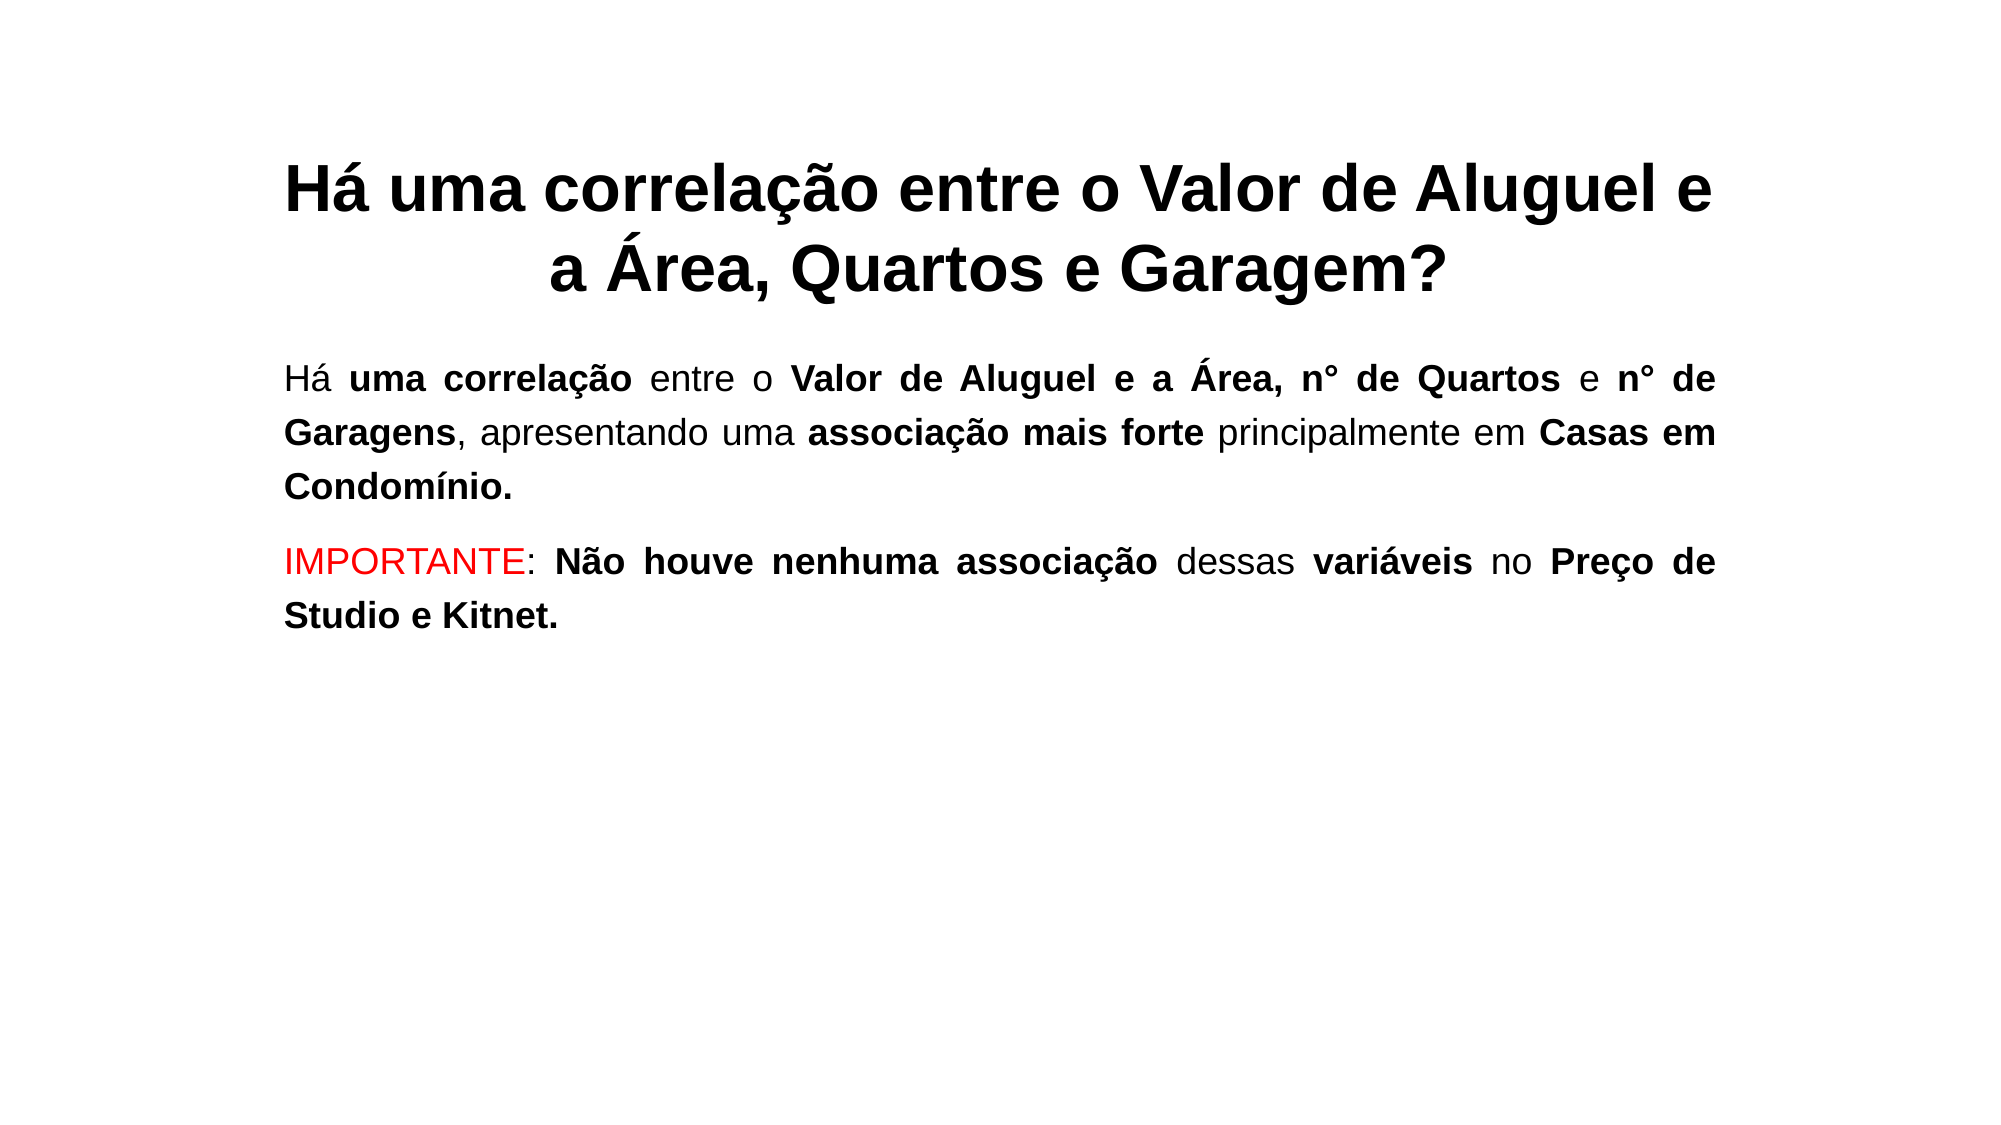

# Há uma correlação entre o Valor de Aluguel e a Área, Quartos e Garagem?
Há uma correlação entre o Valor de Aluguel e a Área, n° de Quartos e n° de Garagens, apresentando uma associação mais forte principalmente em Casas em Condomínio.
IMPORTANTE: Não houve nenhuma associação dessas variáveis no Preço de Studio e Kitnet.